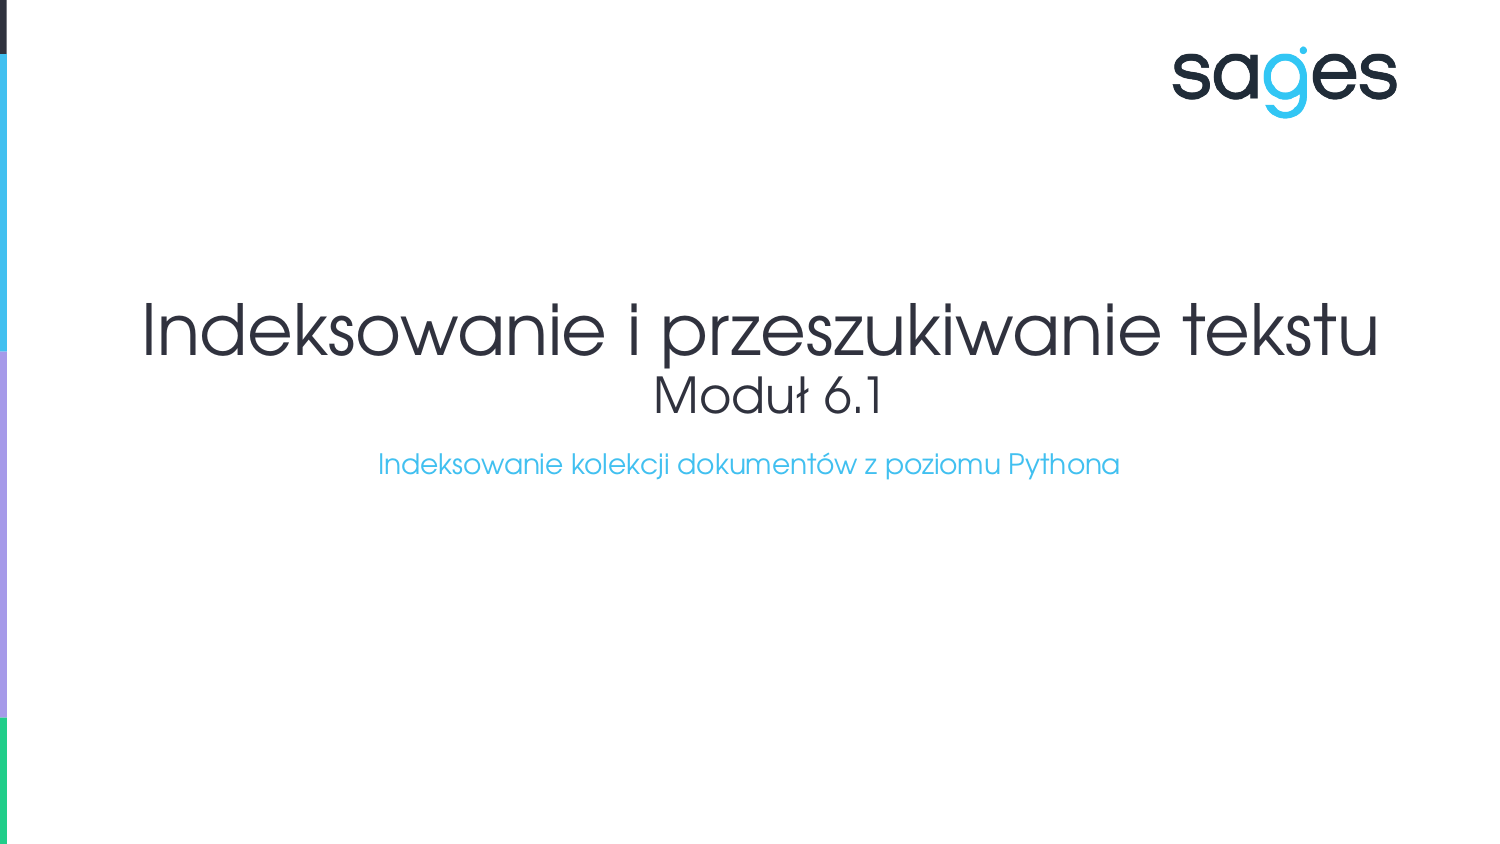

# Indeksowanie i przeszukiwanie tekstu Moduł 6.1
Indeksowanie kolekcji dokumentów z poziomu Pythona